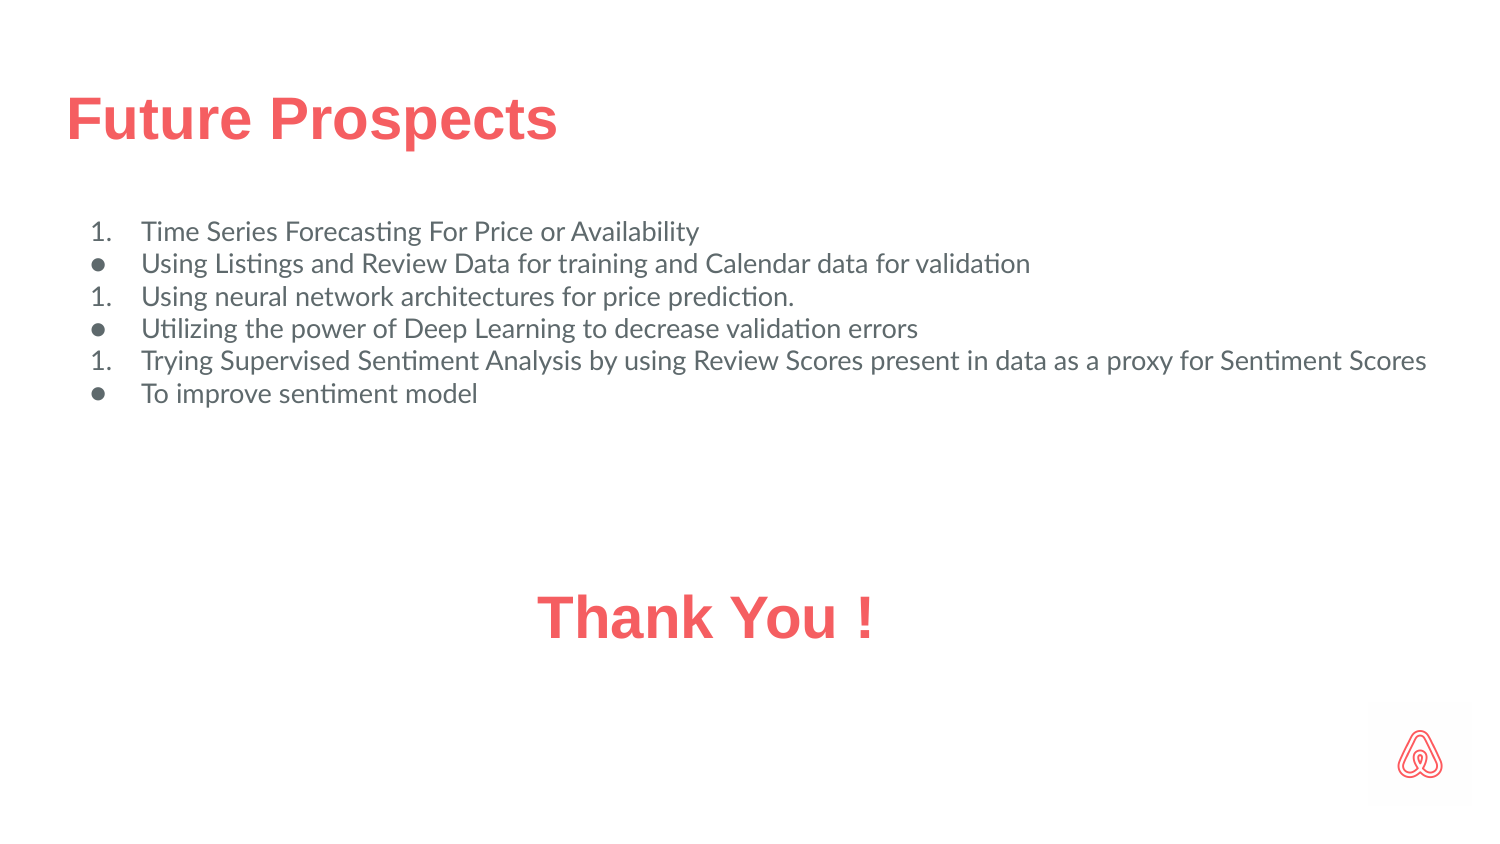

# Future Prospects
Time Series Forecasting For Price or Availability
Using Listings and Review Data for training and Calendar data for validation
Using neural network architectures for price prediction.
Utilizing the power of Deep Learning to decrease validation errors
Trying Supervised Sentiment Analysis by using Review Scores present in data as a proxy for Sentiment Scores
To improve sentiment model
Thank You !